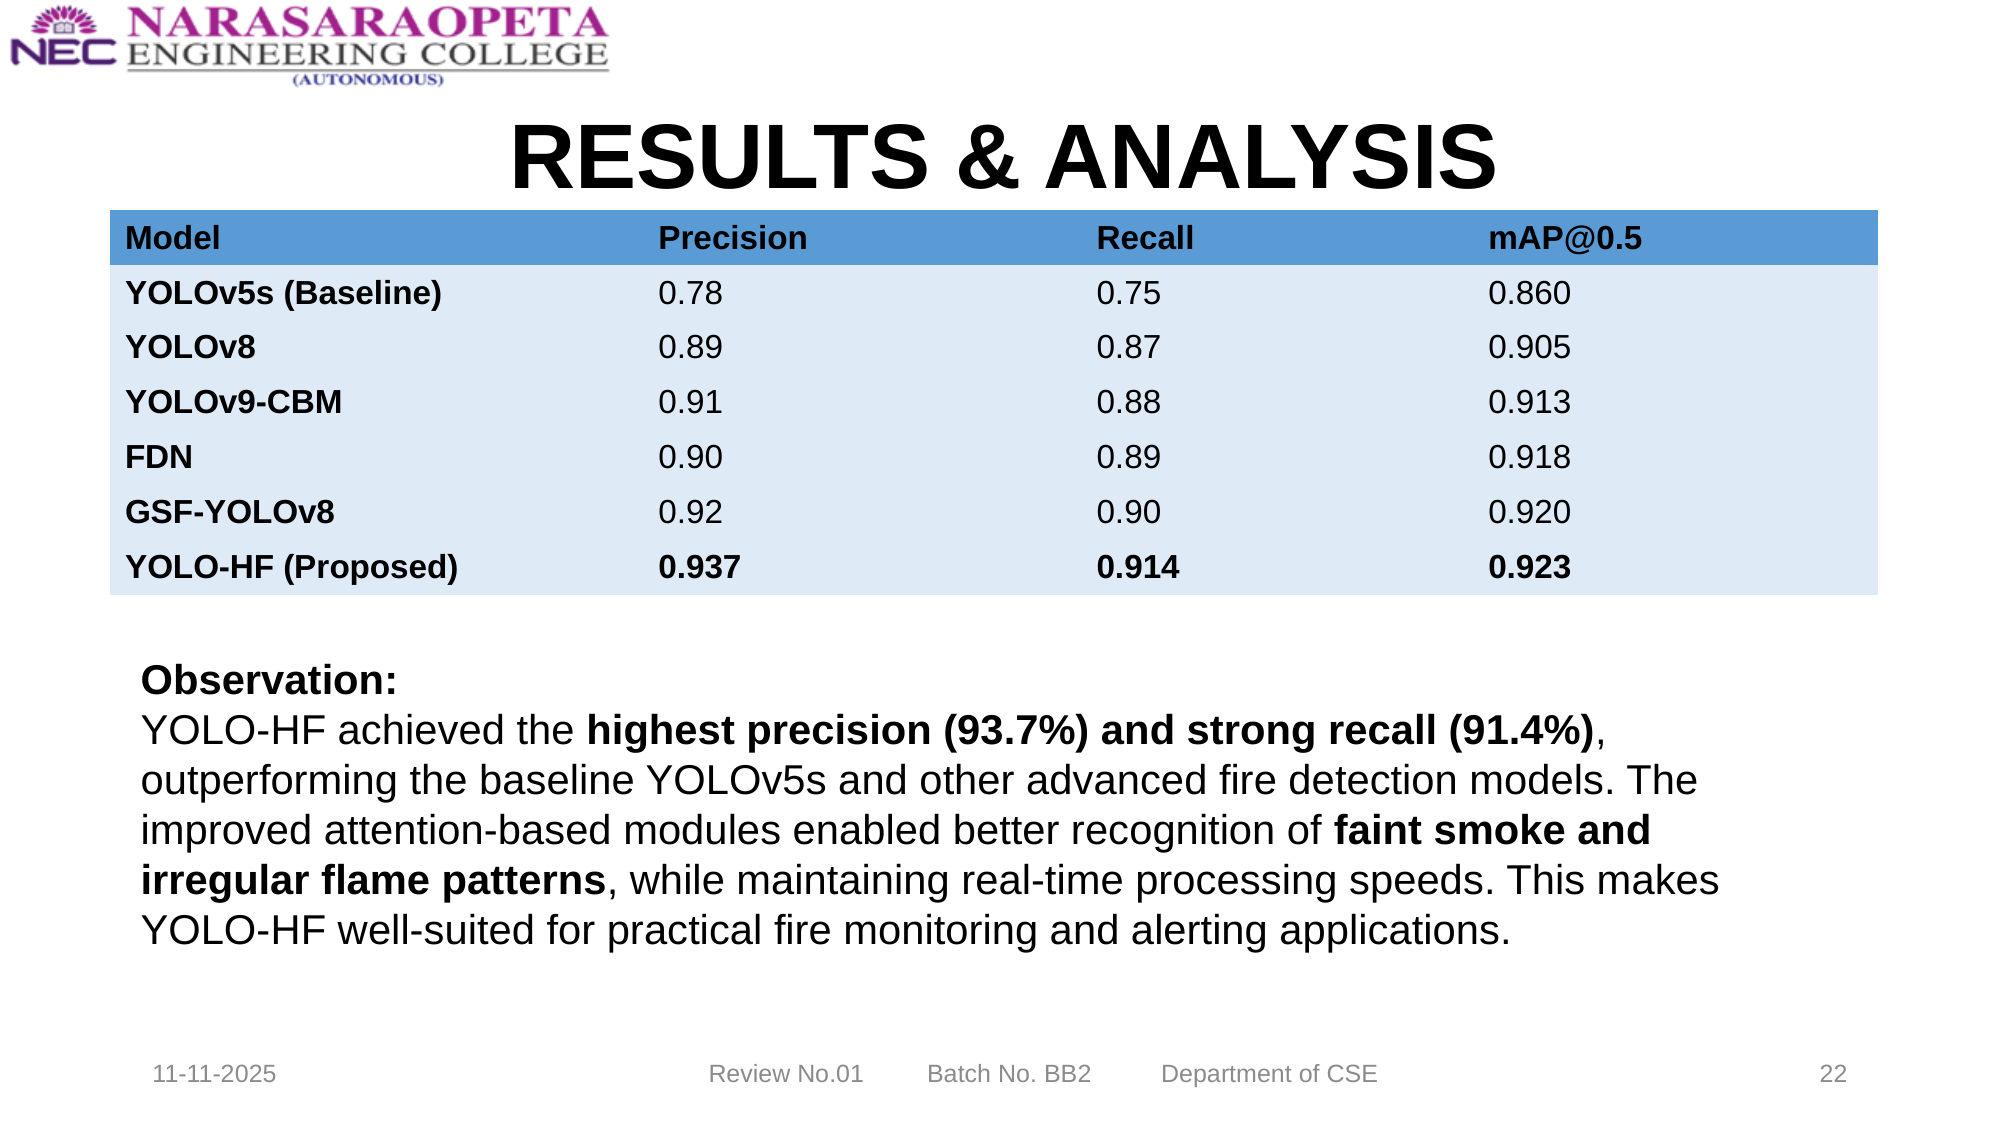

# RESULTS & ANALYSIS
| Model | Precision | Recall | mAP@0.5 |
| --- | --- | --- | --- |
| YOLOv5s (Baseline) | 0.78 | 0.75 | 0.860 |
| YOLOv8 | 0.89 | 0.87 | 0.905 |
| YOLOv9-CBM | 0.91 | 0.88 | 0.913 |
| FDN | 0.90 | 0.89 | 0.918 |
| GSF-YOLOv8 | 0.92 | 0.90 | 0.920 |
| YOLO-HF (Proposed) | 0.937 | 0.914 | 0.923 |
Observation:
YOLO-HF achieved the highest precision (93.7%) and strong recall (91.4%), outperforming the baseline YOLOv5s and other advanced fire detection models. The improved attention-based modules enabled better recognition of faint smoke and irregular flame patterns, while maintaining real-time processing speeds. This makes YOLO-HF well-suited for practical fire monitoring and alerting applications.
11-11-2025
Review No.01         Batch No. BB2          Department of CSE
22